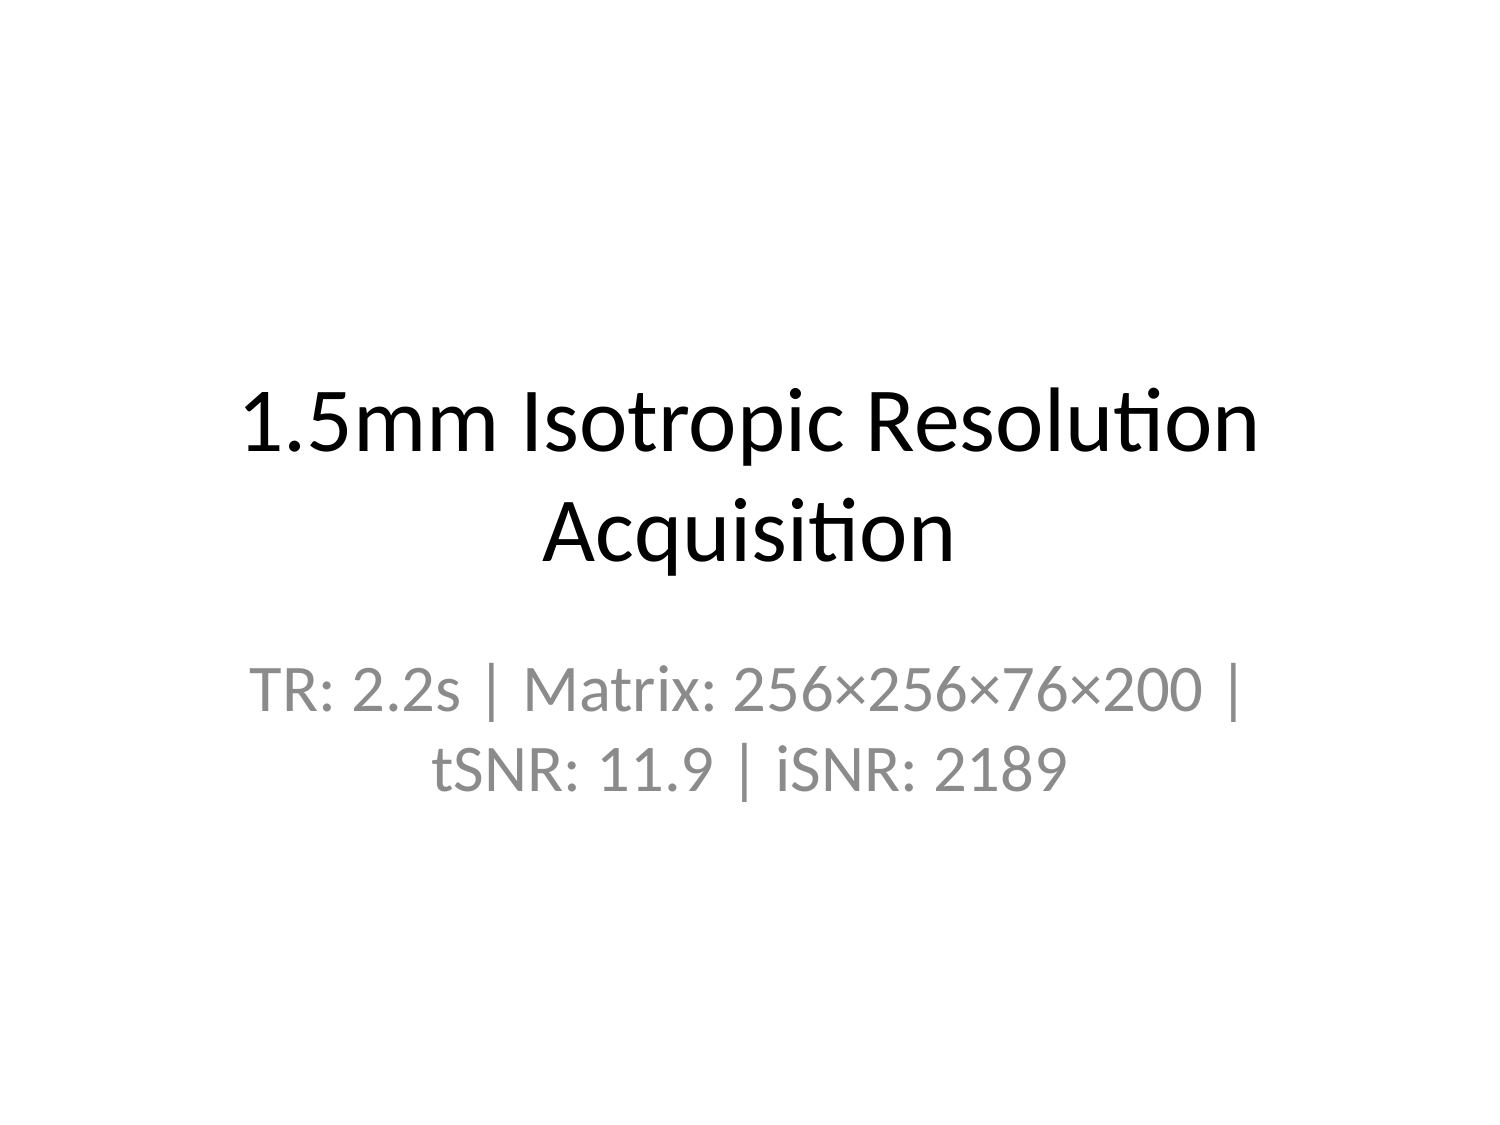

# 1.5mm Isotropic Resolution Acquisition
TR: 2.2s | Matrix: 256×256×76×200 | tSNR: 11.9 | iSNR: 2189